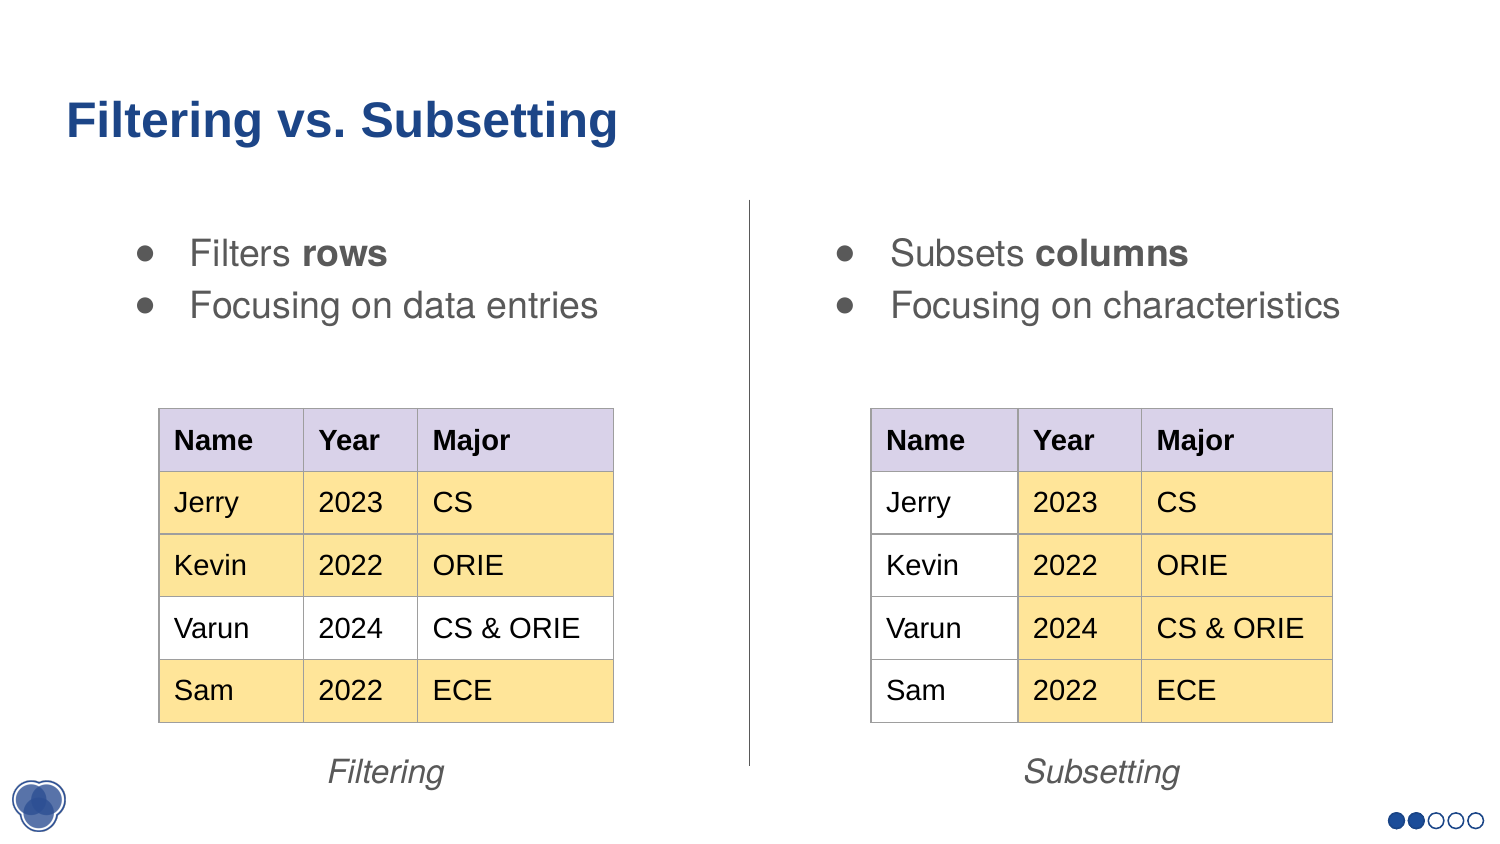

# Filtering vs. Subsetting
Filters rows
Focusing on data entries
Subsets columns
Focusing on characteristics
| Name | Year | Major |
| --- | --- | --- |
| Jerry | 2023 | CS |
| Kevin | 2022 | ORIE |
| Varun | 2024 | CS & ORIE |
| Sam | 2022 | ECE |
| Name | Year | Major |
| --- | --- | --- |
| Jerry | 2023 | CS |
| Kevin | 2022 | ORIE |
| Varun | 2024 | CS & ORIE |
| Sam | 2022 | ECE |
Filtering
Subsetting